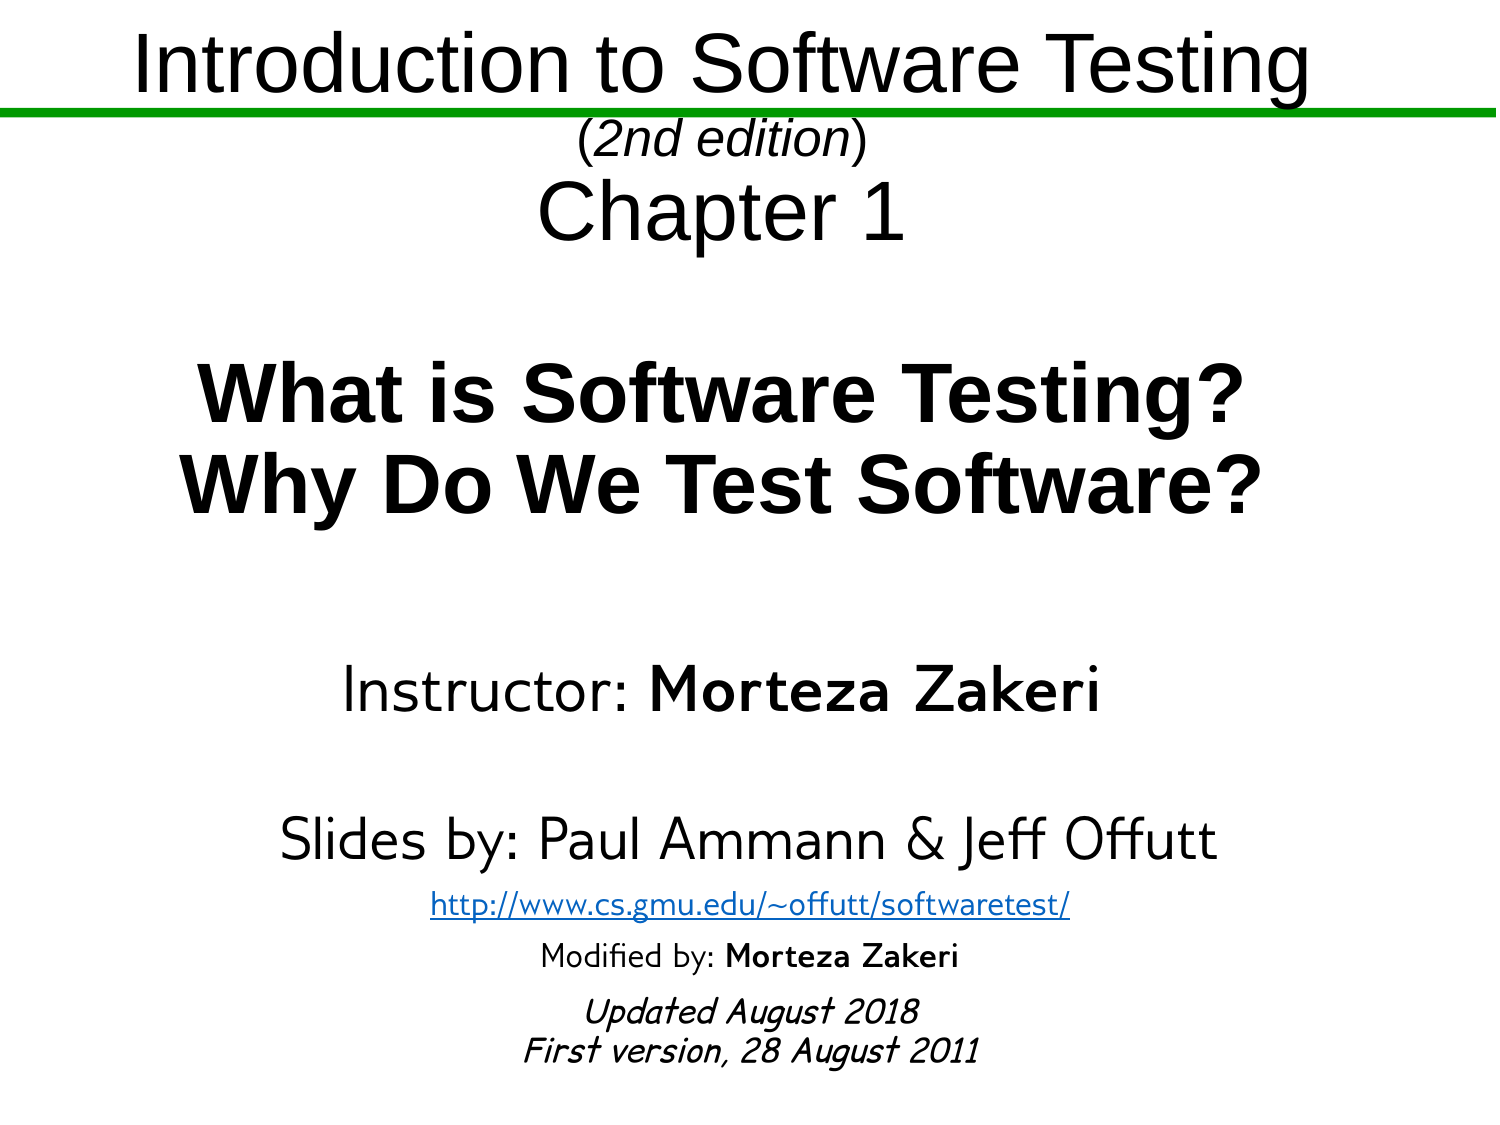

# Introduction to Software Testing (2nd edition) Chapter 1 What is Software Testing? Why Do We Test Software?
Instructor: Morteza Zakeri
Slides by: Paul Ammann & Jeff Offutt
http://www.cs.gmu.edu/~offutt/softwaretest/
Modified by: Morteza Zakeri

Updated August 2018
First version, 28 August 2011